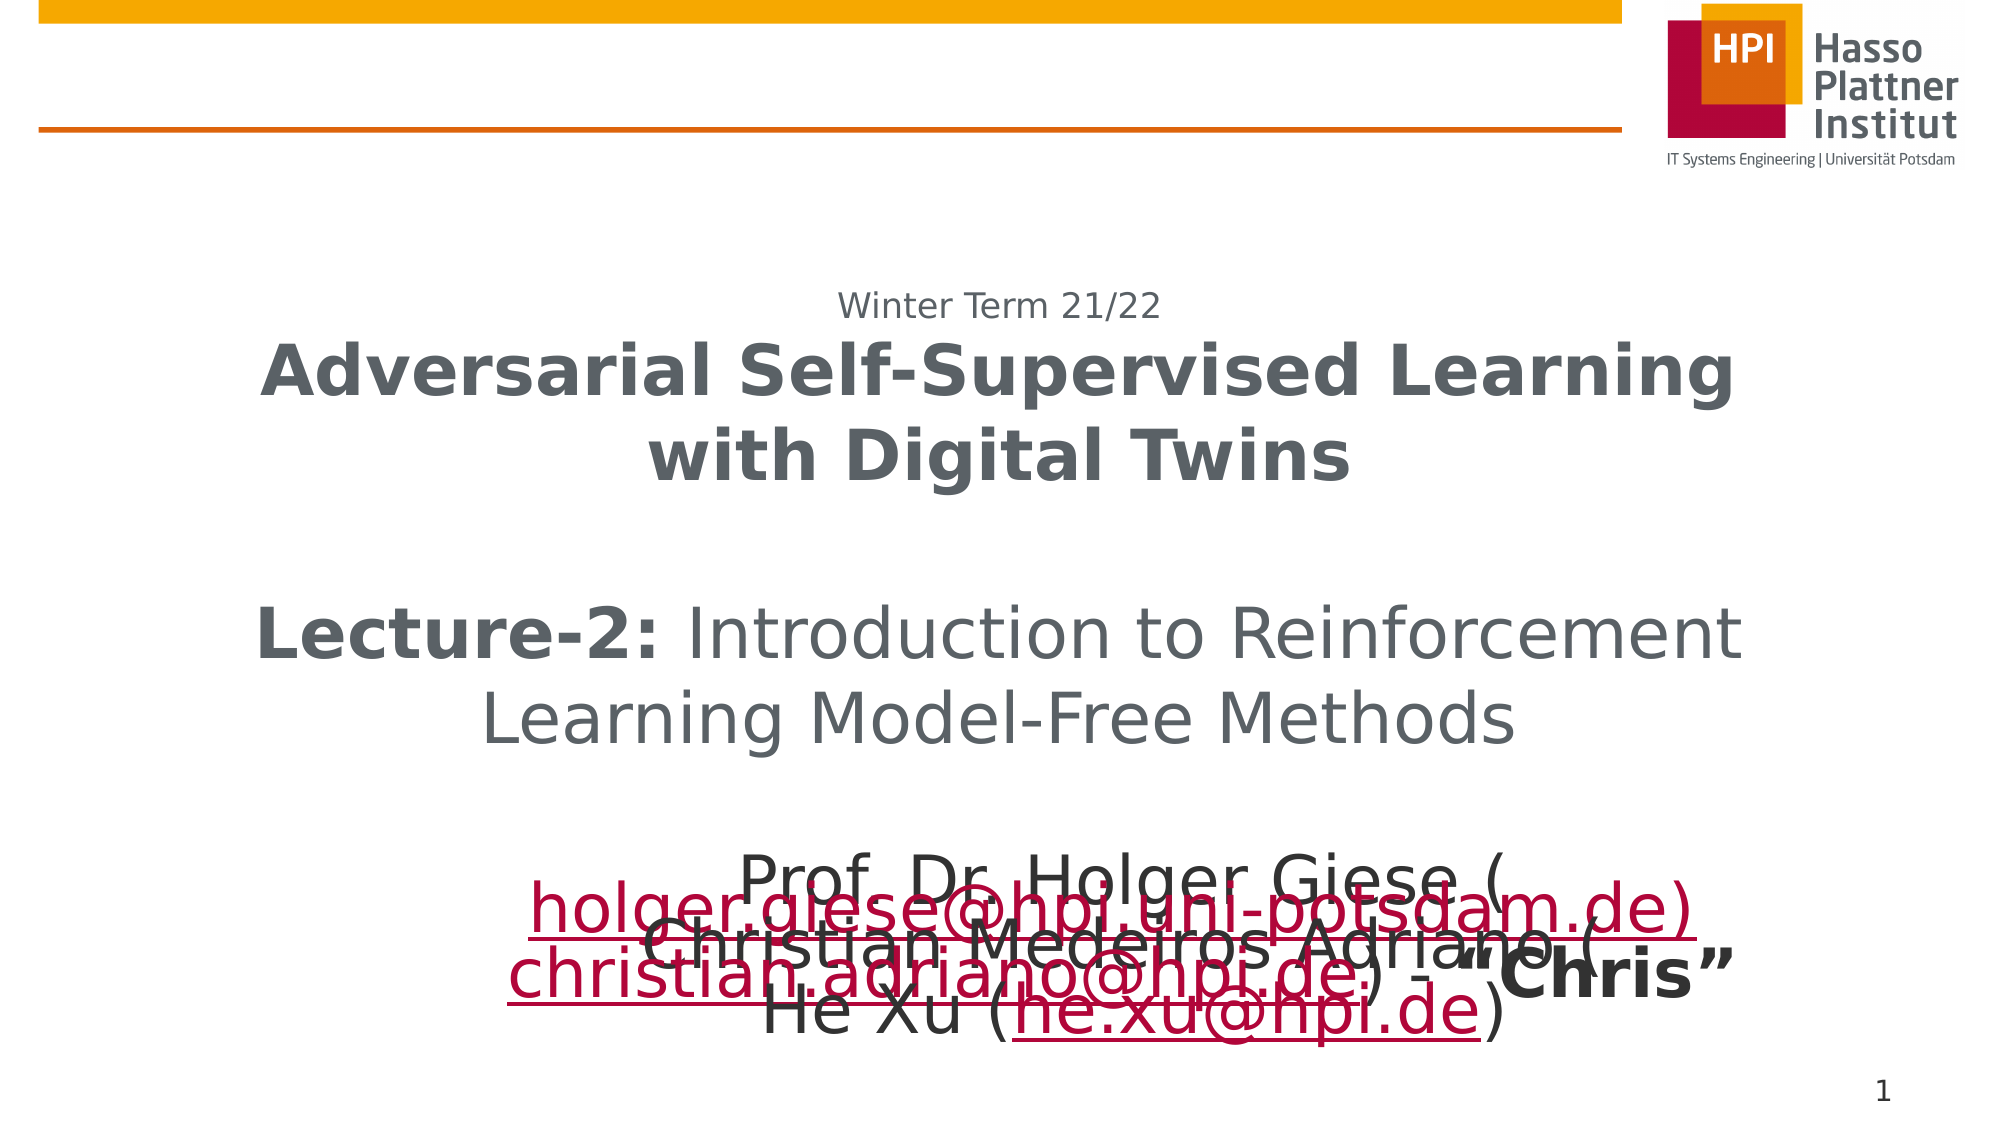

# Winter Term 21/22 Adversarial Self-Supervised Learning with Digital Twins Lecture-2: Introduction to Reinforcement Learning Model-Free Methods
Prof. Dr. Holger Giese (holger.giese@hpi.uni-potsdam.de)
Christian Medeiros Adriano (christian.adriano@hpi.de) - “Chris”
 He Xu (he.xu@hpi.de)
1